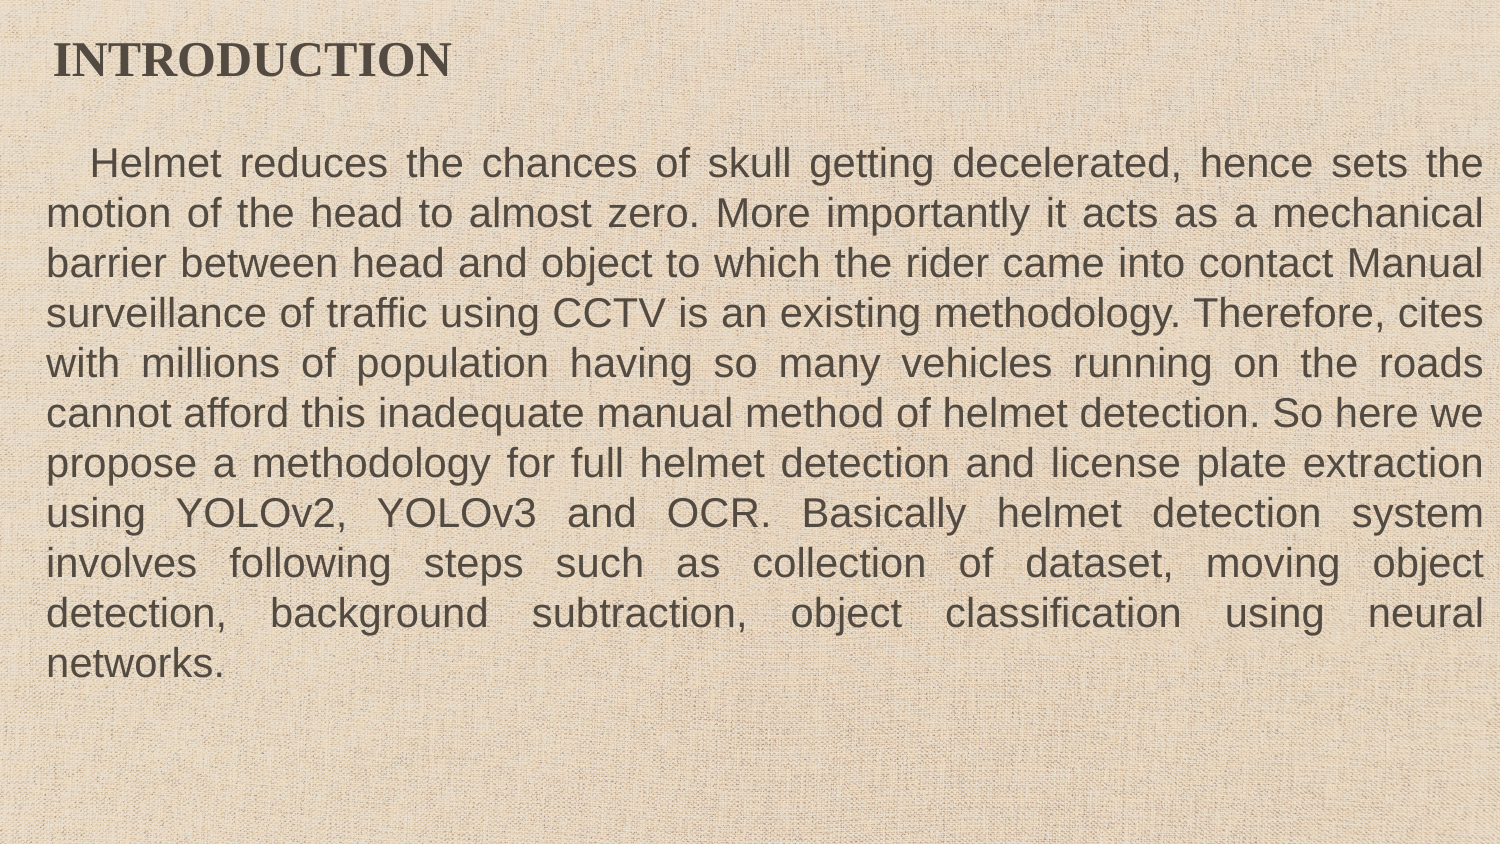

# INTRODUCTION
      Helmet reduces the chances of skull getting decelerated, hence sets the motion of the head to almost zero. More importantly it acts as a mechanical barrier between head and object to which the rider came into contact Manual surveillance of traffic using CCTV is an existing methodology. Therefore, cites with millions of population having so many vehicles running on the roads cannot afford this inadequate manual method of helmet detection. So here we propose a methodology for full helmet detection and license plate extraction using YOLOv2, YOLOv3 and OCR. Basically helmet detection system involves following steps such as collection of dataset, moving object detection, background subtraction, object classification using neural networks.